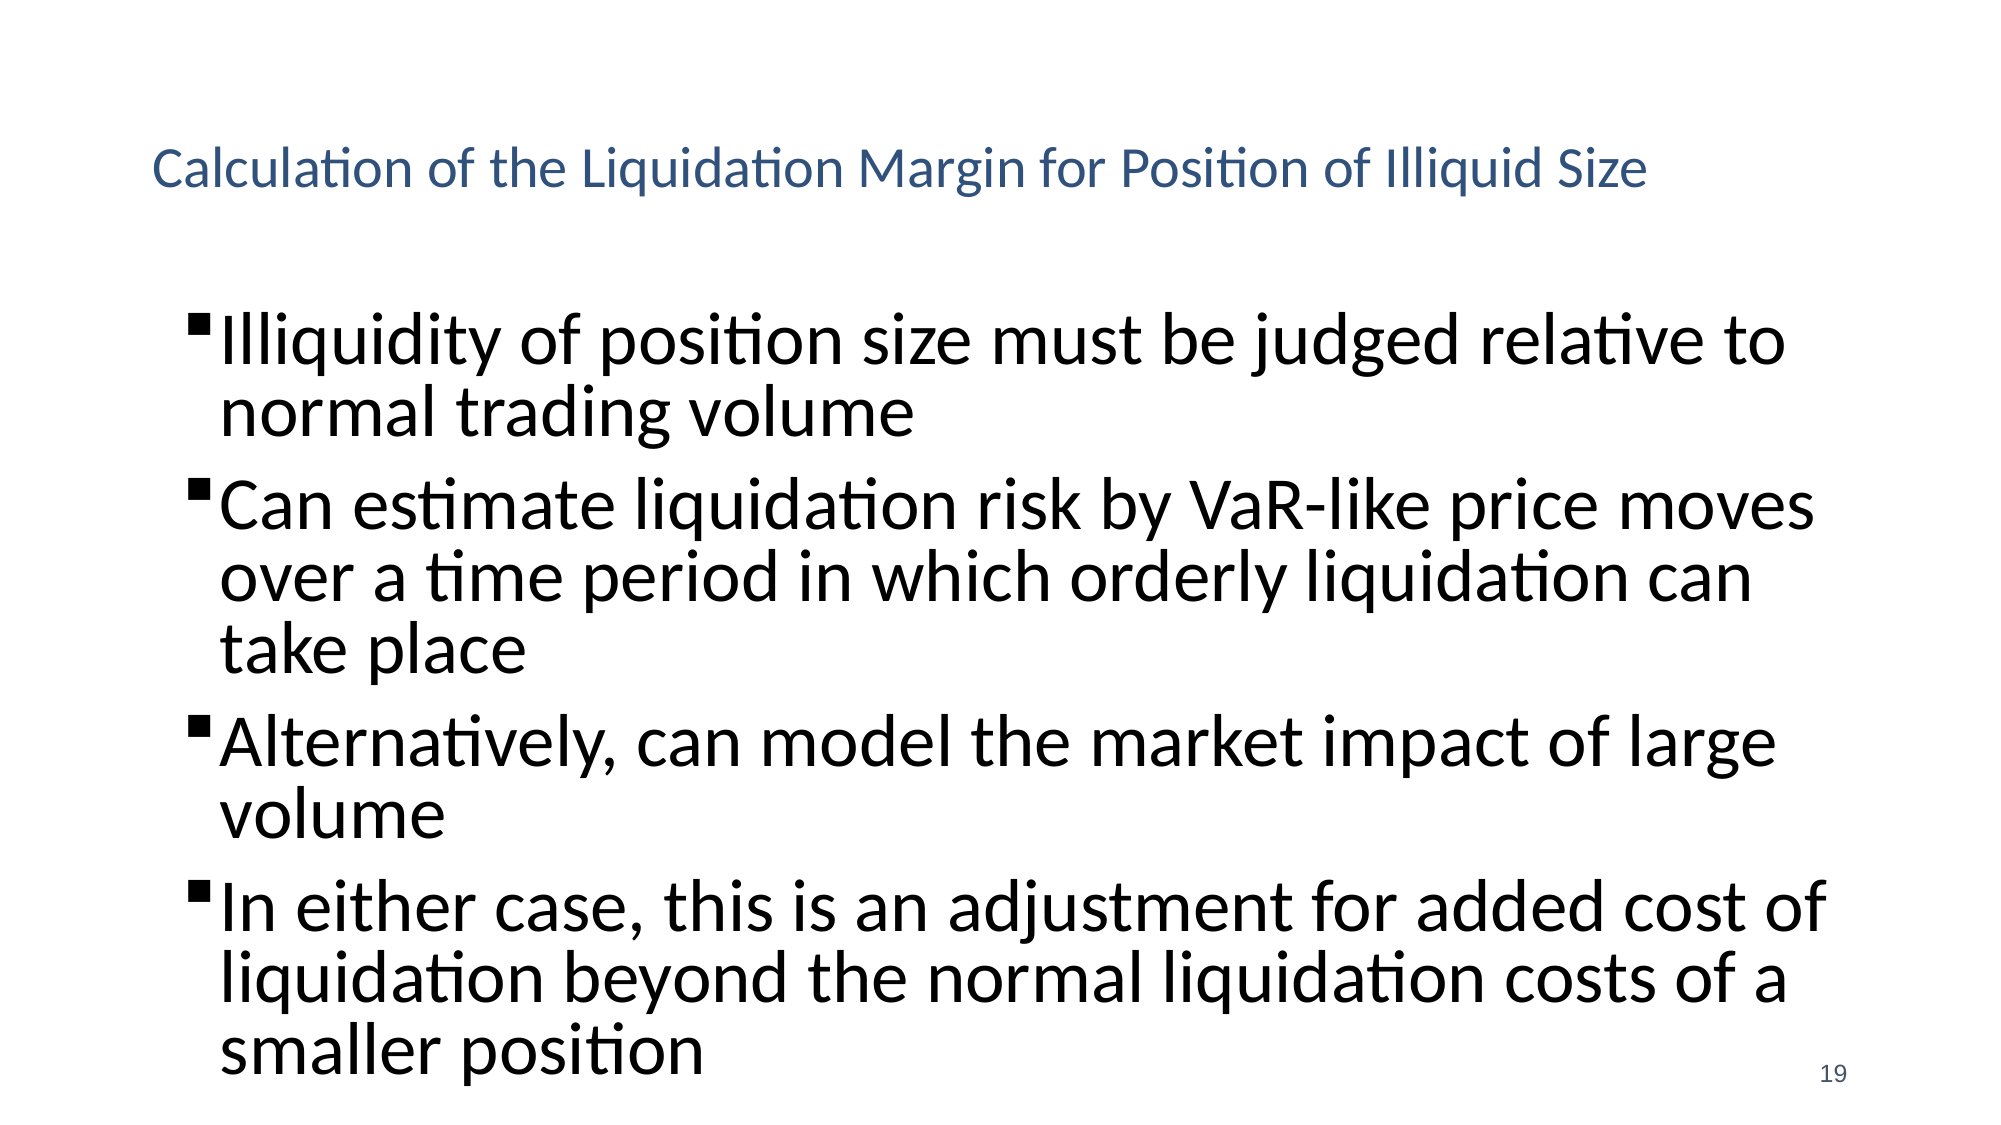

# Calculation of the Liquidation Margin for Position of Illiquid Size
Illiquidity of position size must be judged relative to normal trading volume
Can estimate liquidation risk by VaR-like price moves over a time period in which orderly liquidation can take place
Alternatively, can model the market impact of large volume
In either case, this is an adjustment for added cost of liquidation beyond the normal liquidation costs of a smaller position
19